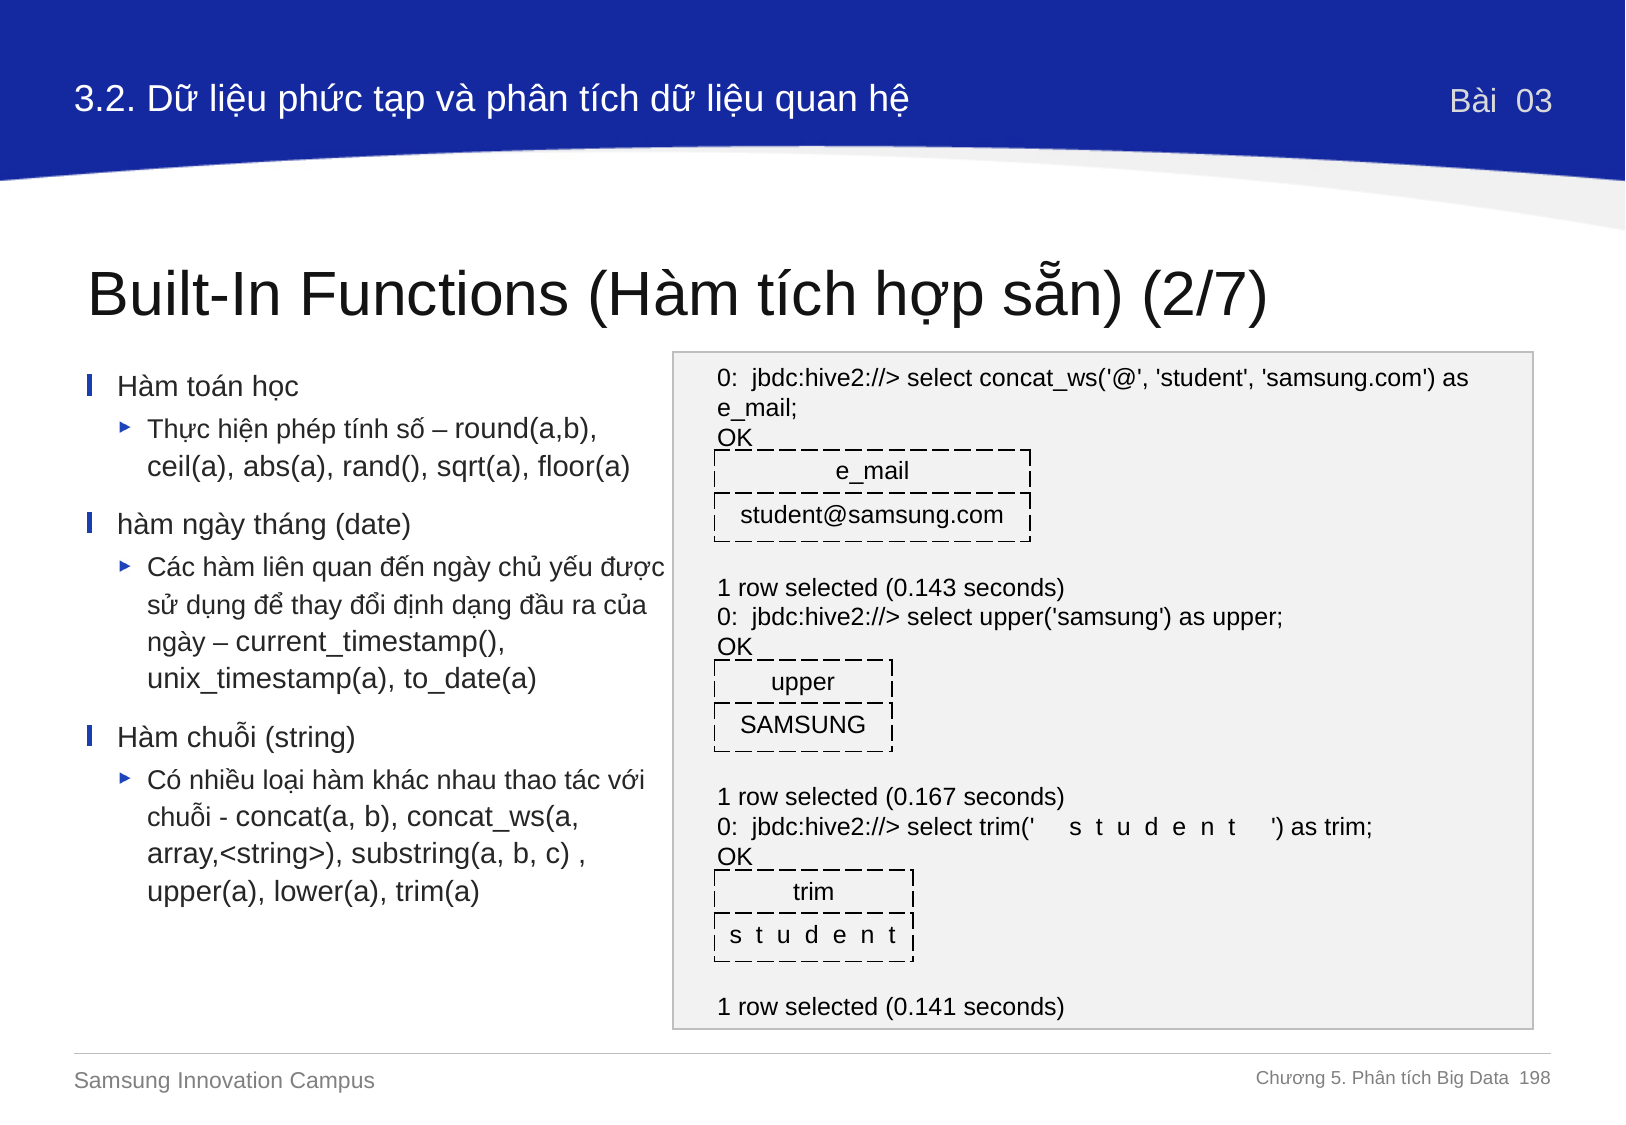

3.2. Dữ liệu phức tạp và phân tích dữ liệu quan hệ
Bài  03
Built-In Functions (Hàm tích hợp sẵn) (2/7)
0:  jbdc:hive2://> select concat_ws('@', 'student', 'samsung.com') as e_mail;
OK

1 row selected (0.143 seconds)
0:  jbdc:hive2://> select upper('samsung') as upper;
OK

1 row selected (0.167 seconds)
0:  jbdc:hive2://> select trim('     s  t  u  d  e  n  t     ') as trim;
OK

1 row selected (0.141 seconds)
Hàm toán học
Thực hiện phép tính số – round(a,b), ceil(a), abs(a), rand(), sqrt(a), floor(a)
hàm ngày tháng (date)
Các hàm liên quan đến ngày chủ yếu được sử dụng để thay đổi định dạng đầu ra của ngày – current_timestamp(), unix_timestamp(a), to_date(a)
Hàm chuỗi (string)
Có nhiều loại hàm khác nhau thao tác với chuỗi - concat(a, b), concat_ws(a, array,<string>), substring(a, b, c) , upper(a), lower(a), trim(a)
| e\_mail |
| --- |
| student@samsung.com |
| upper |
| --- |
| SAMSUNG |
| trim |
| --- |
| s t u d e n t |